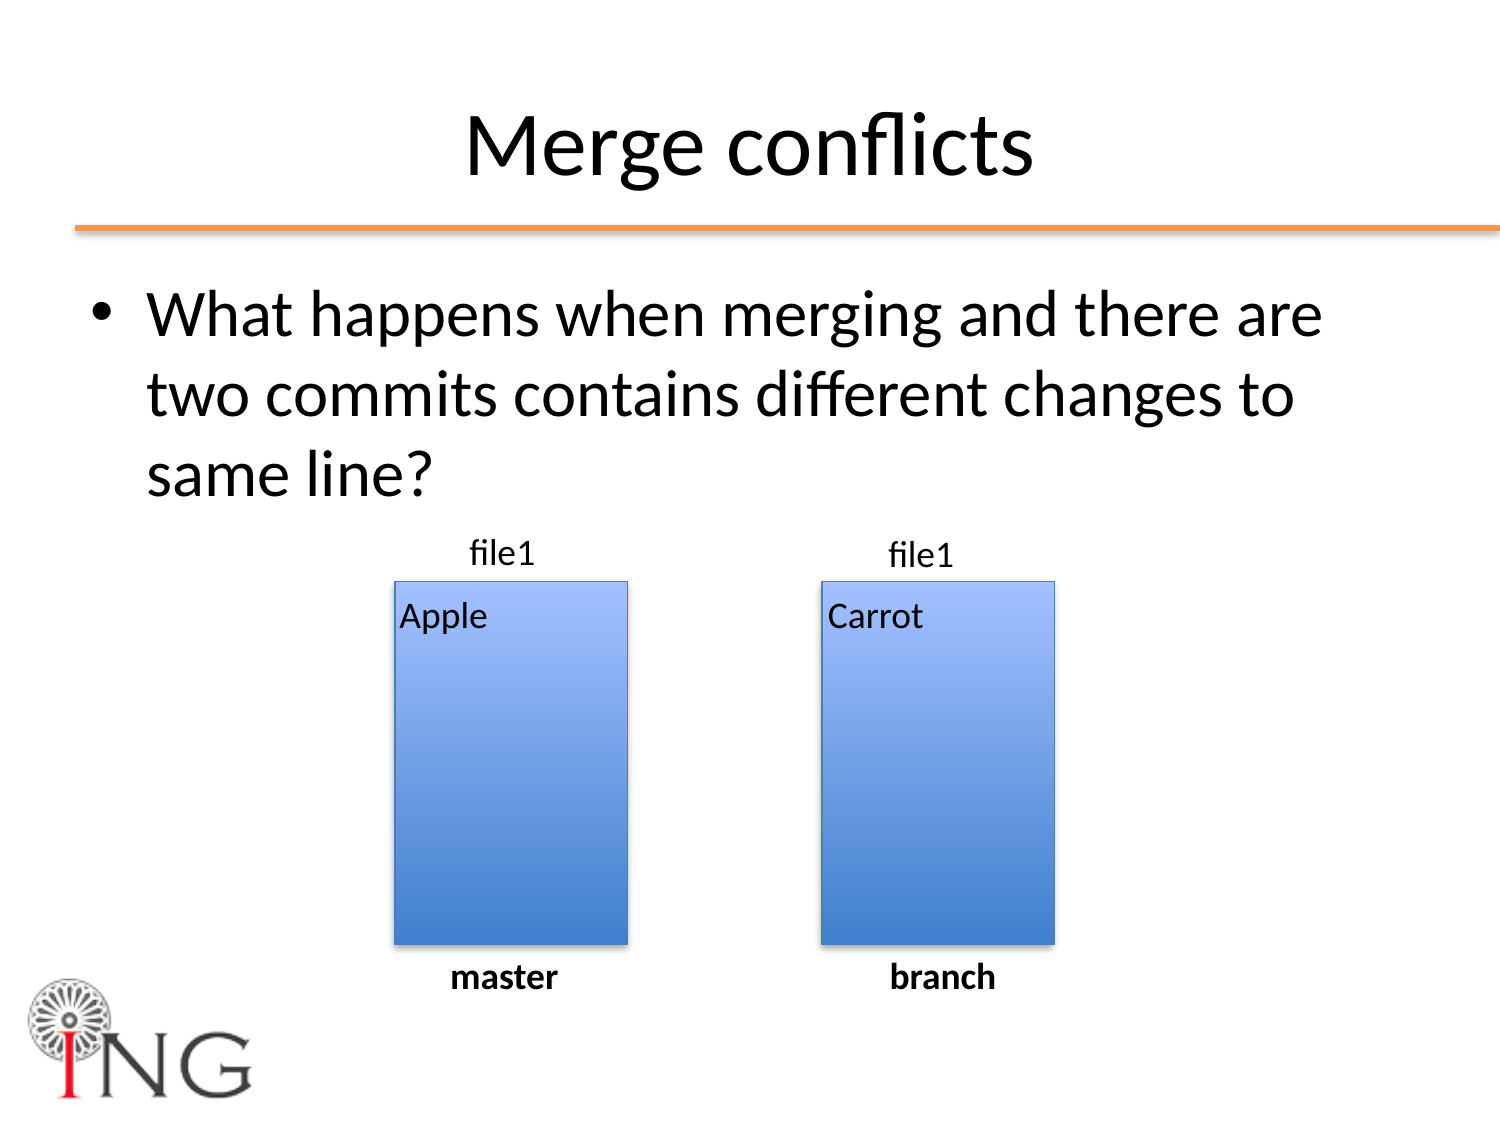

# Merge conflicts
What happens when merging and there are two commits contains different changes to same line?

file1
file1

Carrot
Apple
branch
master